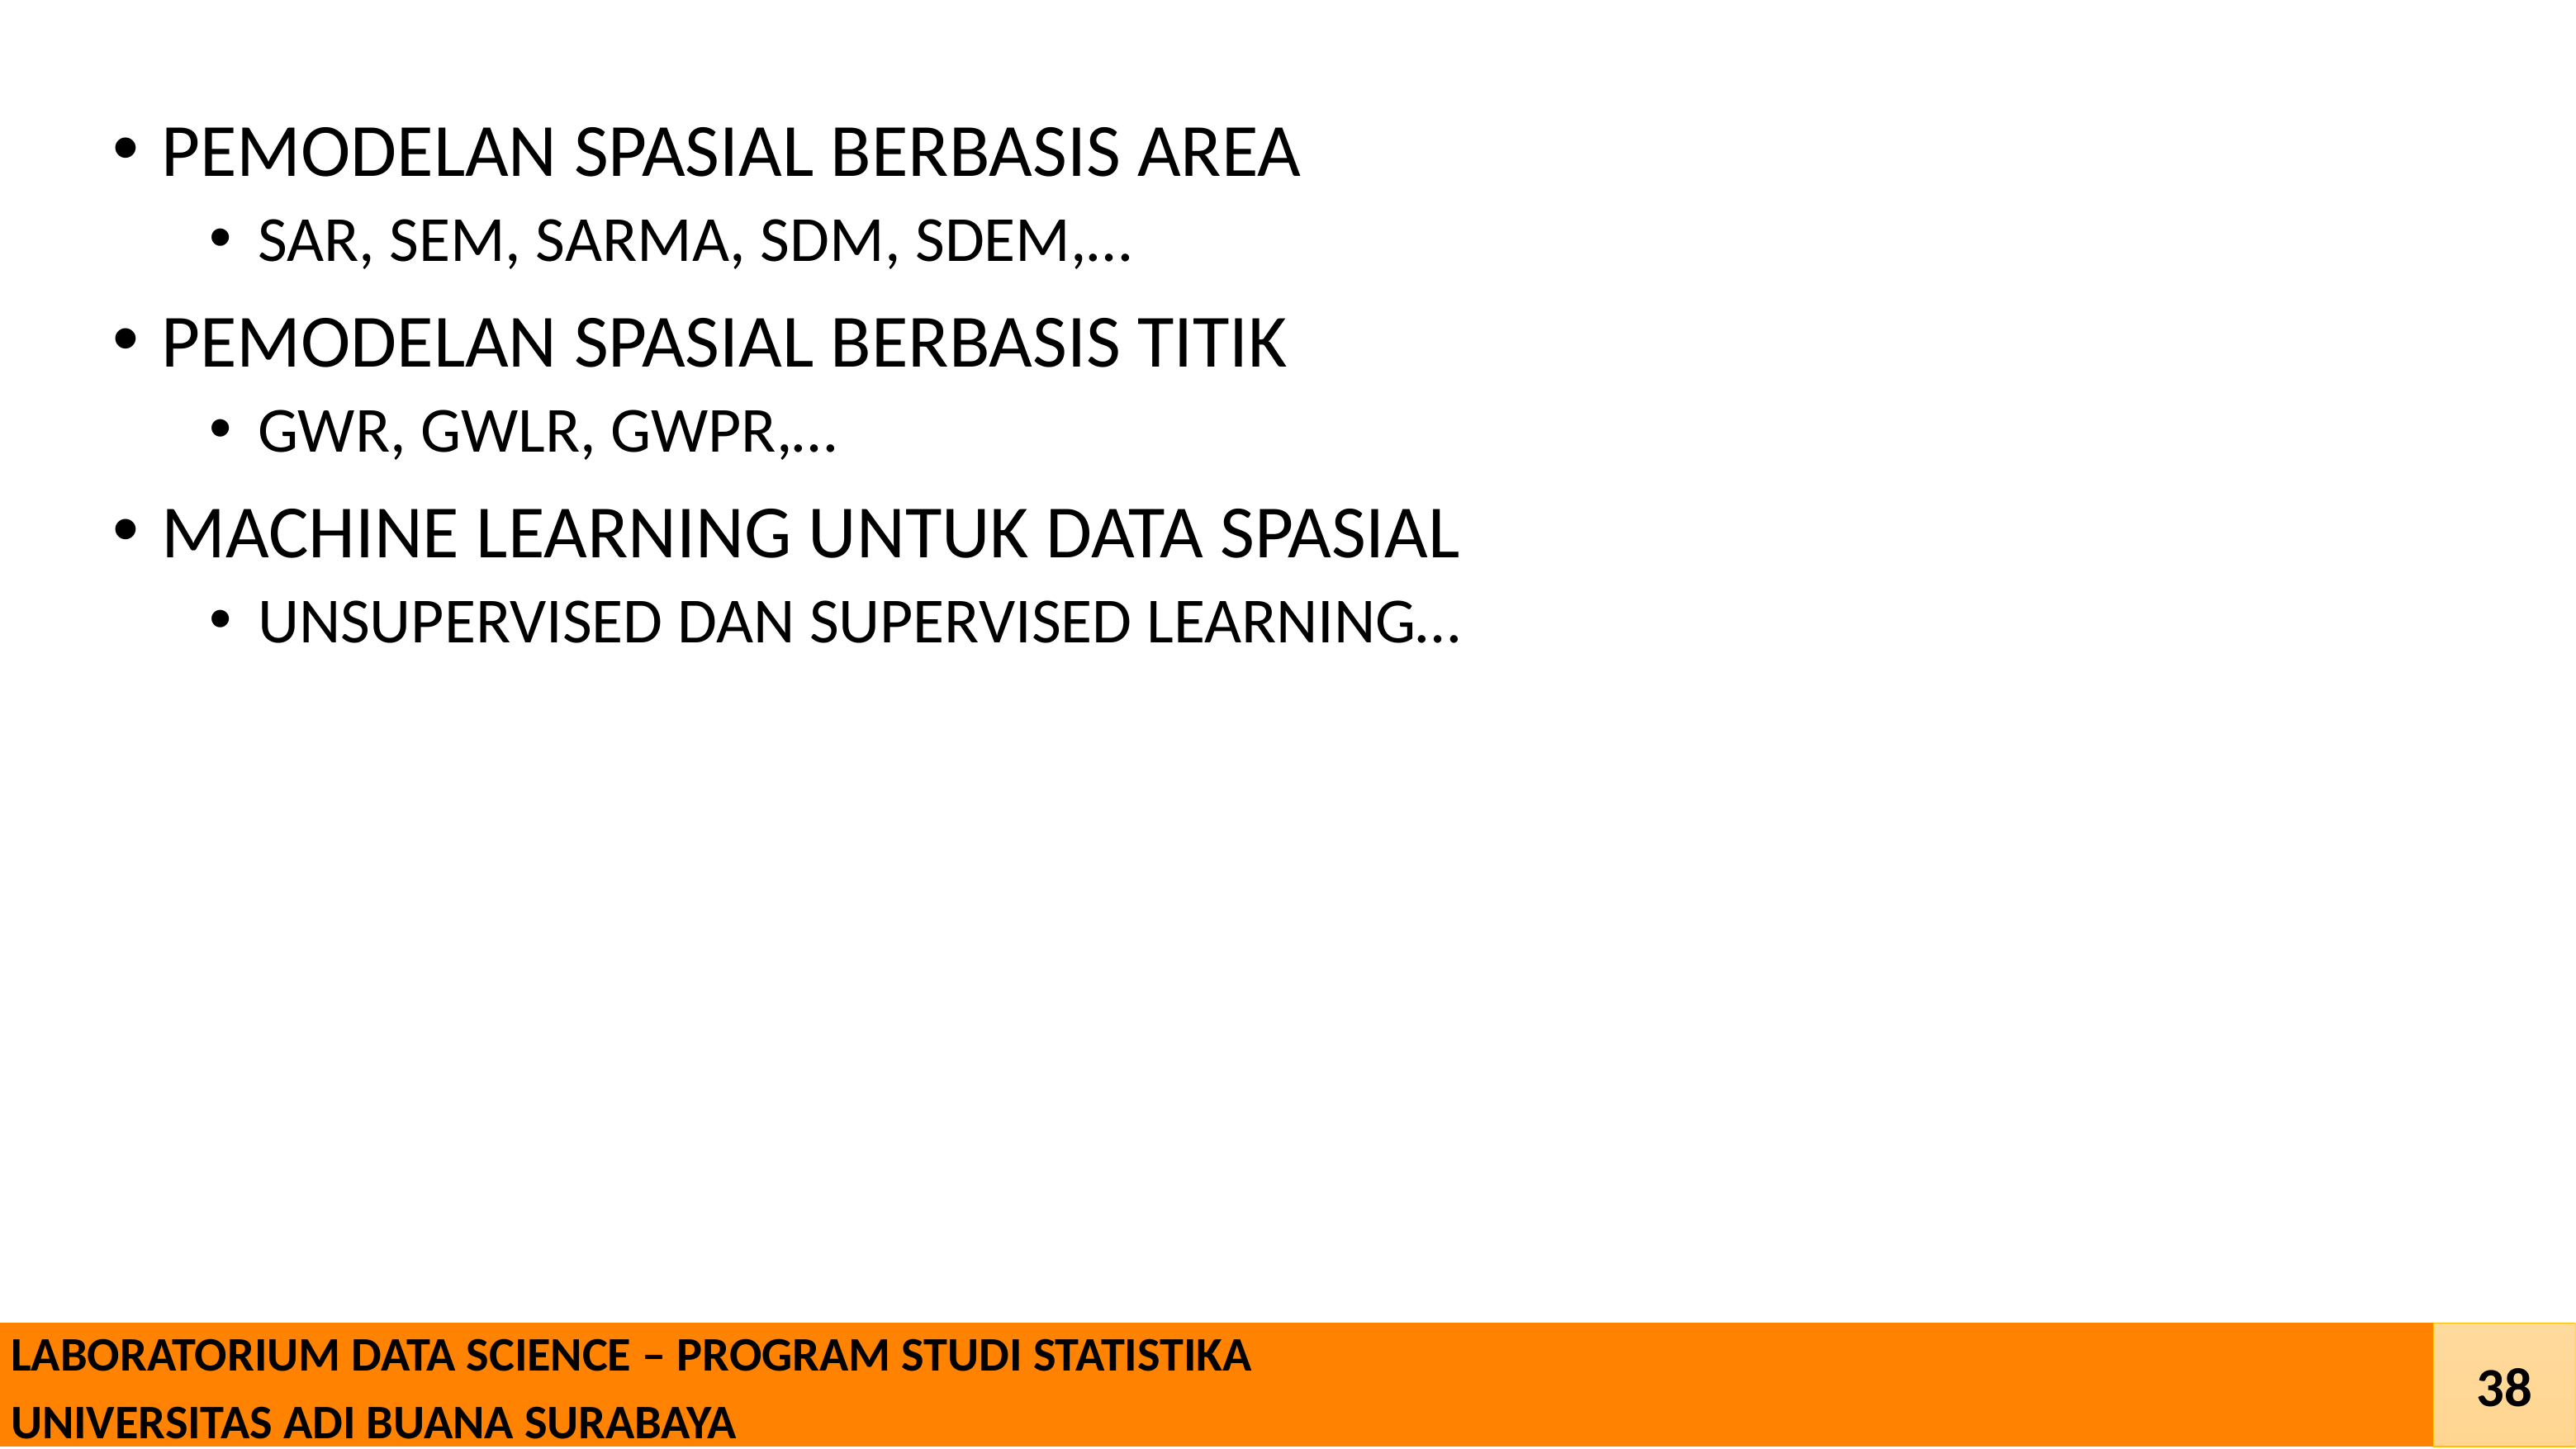

PEMODELAN SPASIAL BERBASIS AREA
SAR, SEM, SARMA, SDM, SDEM,…
PEMODELAN SPASIAL BERBASIS TITIK
GWR, GWLR, GWPR,…
MACHINE LEARNING UNTUK DATA SPASIAL
UNSUPERVISED DAN SUPERVISED LEARNING…
 LABORATORIUM DATA SCIENCE – PROGRAM STUDI STATISTIKA
 UNIVERSITAS ADI BUANA SURABAYA
38